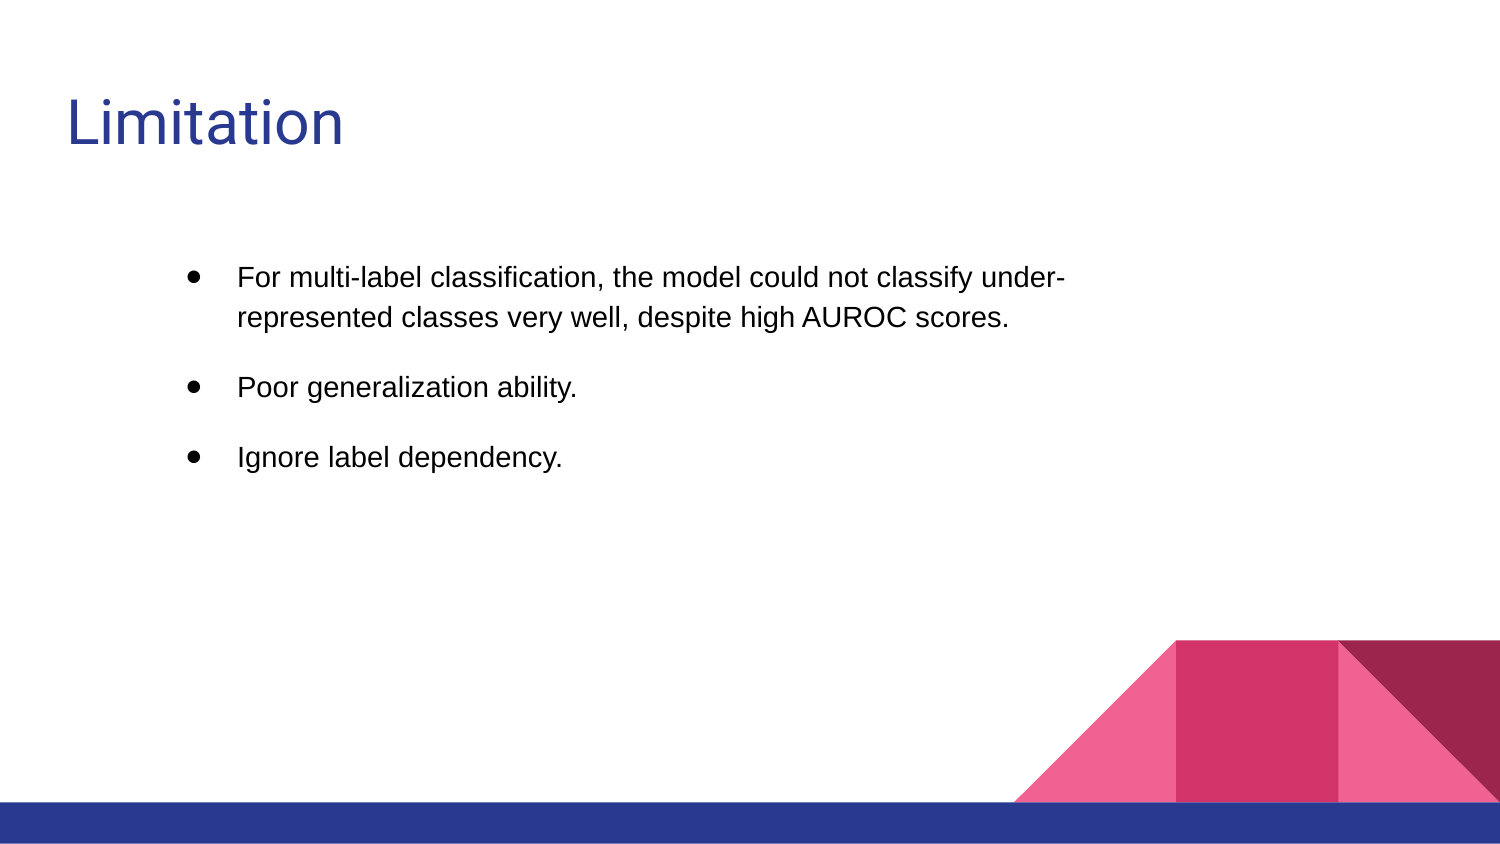

# Limitation
For multi-label classification, the model could not classify under-represented classes very well, despite high AUROC scores.

Poor generalization ability.

Ignore label dependency.